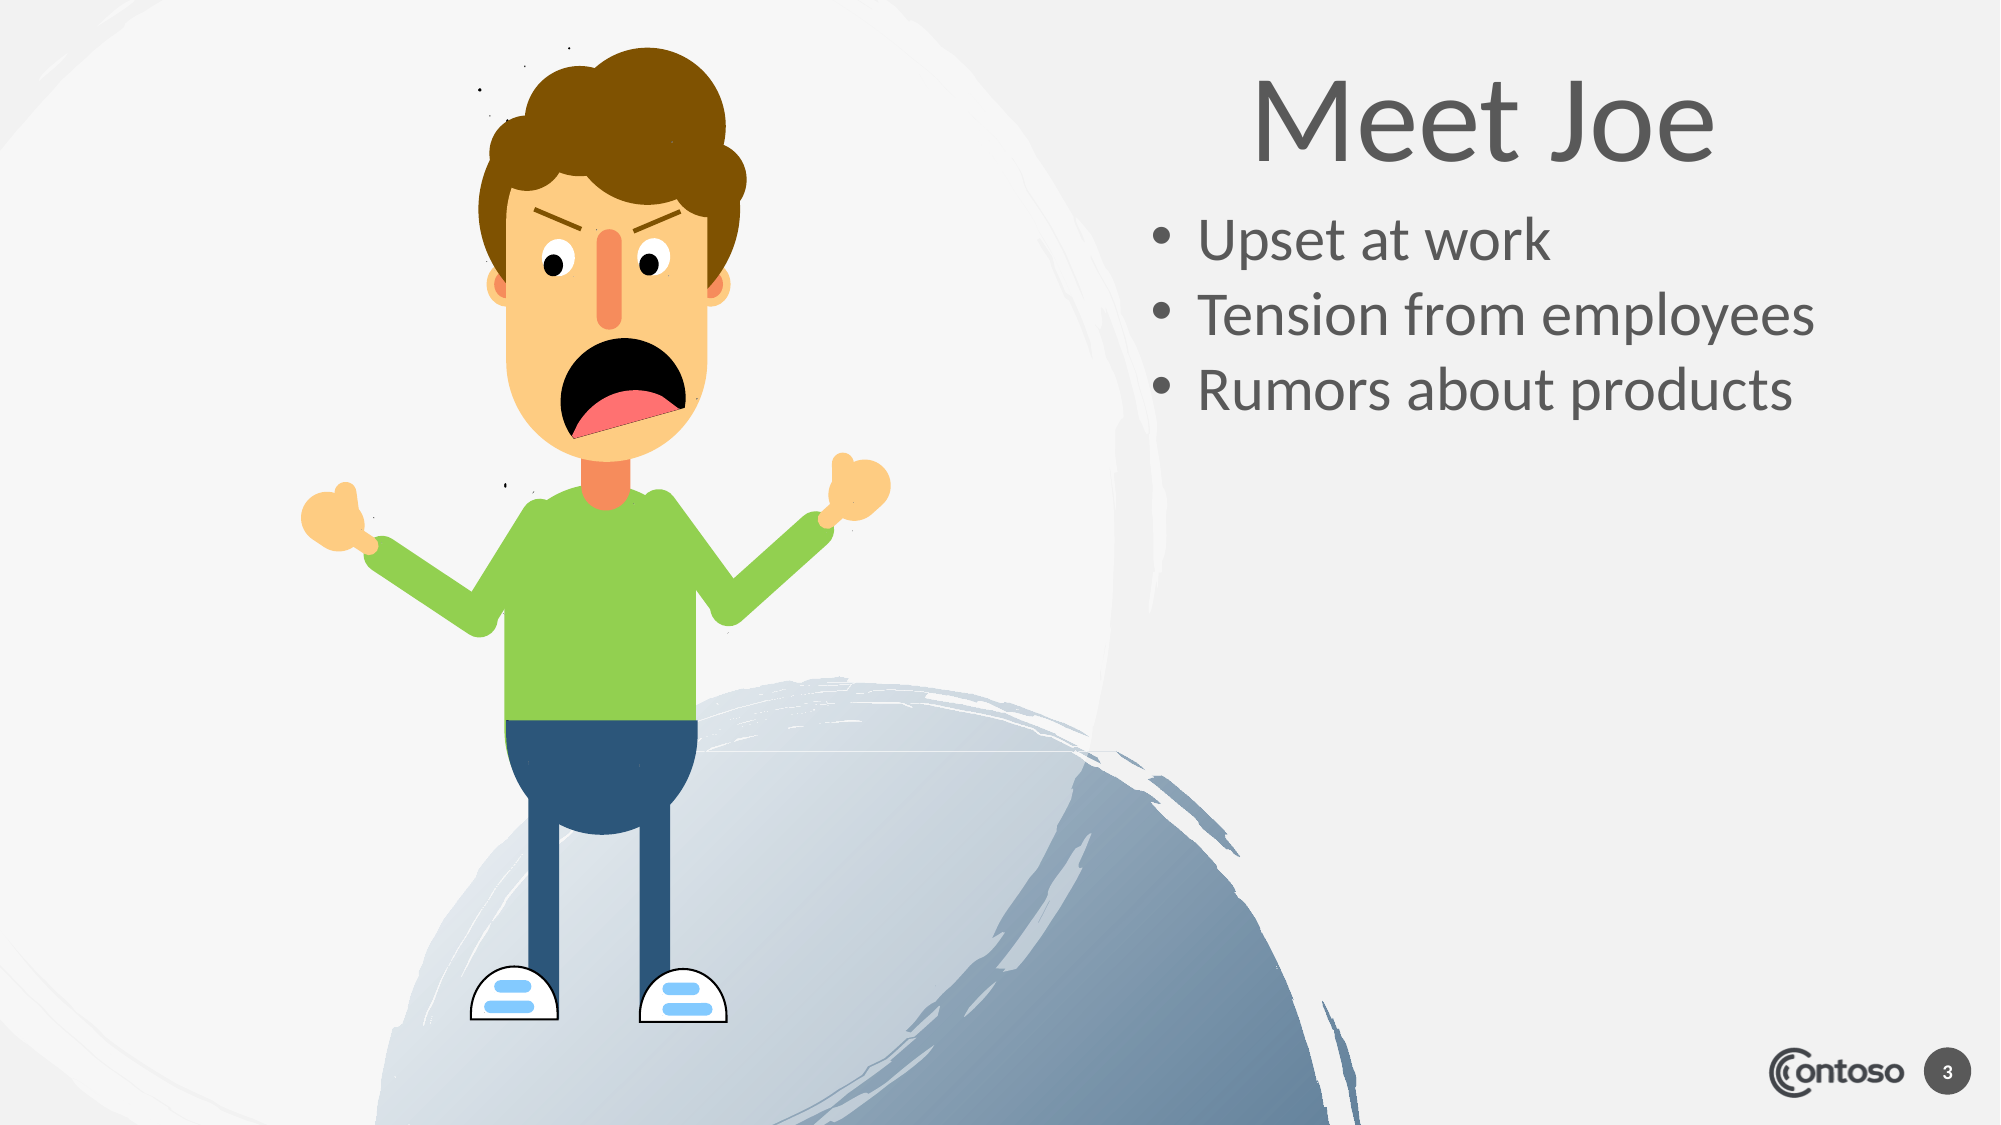

Meet Joe

Upset at work
Tension from employees
Rumors about products
3